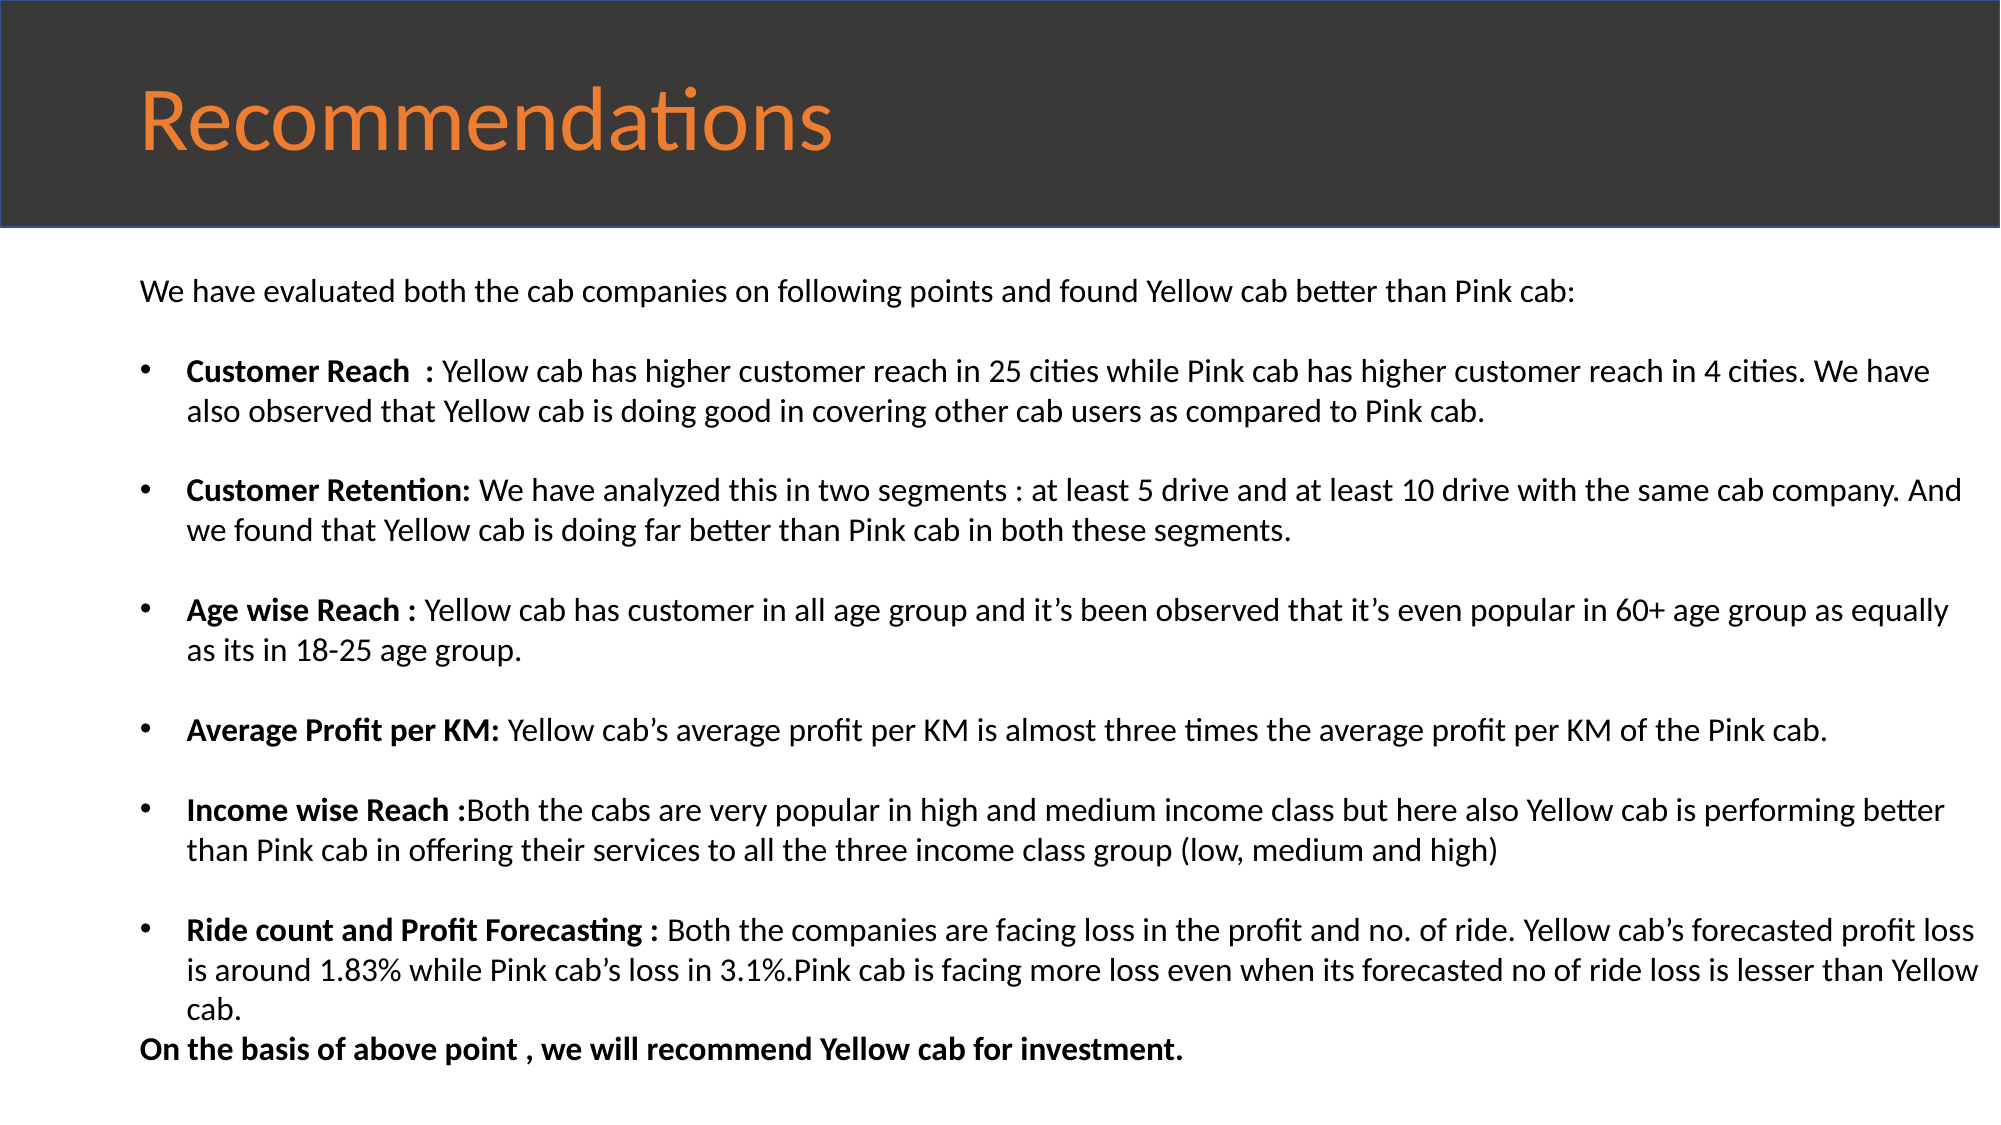

Recommendations
We have evaluated both the cab companies on following points and found Yellow cab better than Pink cab:

Customer Reach  : Yellow cab has higher customer reach in 25 cities while Pink cab has higher customer reach in 4 cities. We have also observed that Yellow cab is doing good in covering other cab users as compared to Pink cab.

Customer Retention: We have analyzed this in two segments : at least 5 drive and at least 10 drive with the same cab company. And we found that Yellow cab is doing far better than Pink cab in both these segments.

Age wise Reach : Yellow cab has customer in all age group and it’s been observed that it’s even popular in 60+ age group as equally as its in 18-25 age group.

Average Profit per KM: Yellow cab’s average profit per KM is almost three times the average profit per KM of the Pink cab.

Income wise Reach :Both the cabs are very popular in high and medium income class but here also Yellow cab is performing better than Pink cab in offering their services to all the three income class group (low, medium and high)

Ride count and Profit Forecasting : Both the companies are facing loss in the profit and no. of ride. Yellow cab’s forecasted profit loss is around 1.83% while Pink cab’s loss in 3.1%.Pink cab is facing more loss even when its forecasted no of ride loss is lesser than Yellow cab.
On the basis of above point , we will recommend Yellow cab for investment.